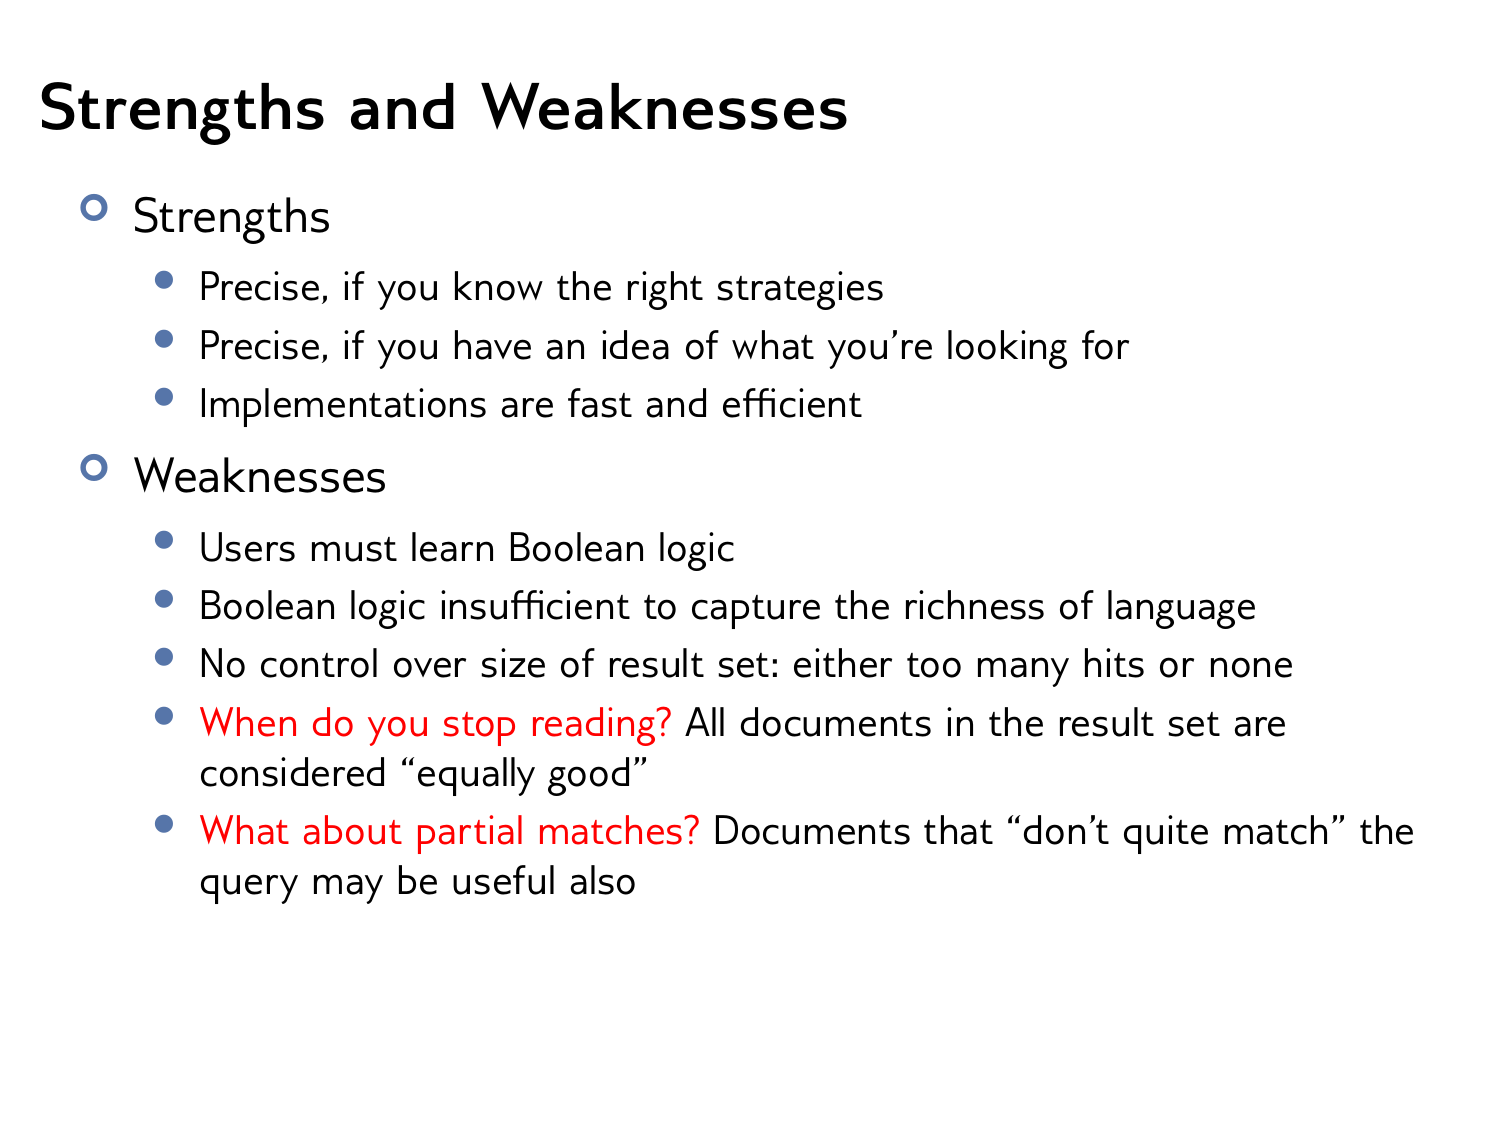

# Strengths and Weaknesses
Strengths
Precise, if you know the right strategies
Precise, if you have an idea of what you’re looking for
Implementations are fast and efficient
Weaknesses
Users must learn Boolean logic
Boolean logic insufficient to capture the richness of language
No control over size of result set: either too many hits or none
When do you stop reading? All documents in the result set are considered “equally good”
What about partial matches? Documents that “don’t quite match” the query may be useful also